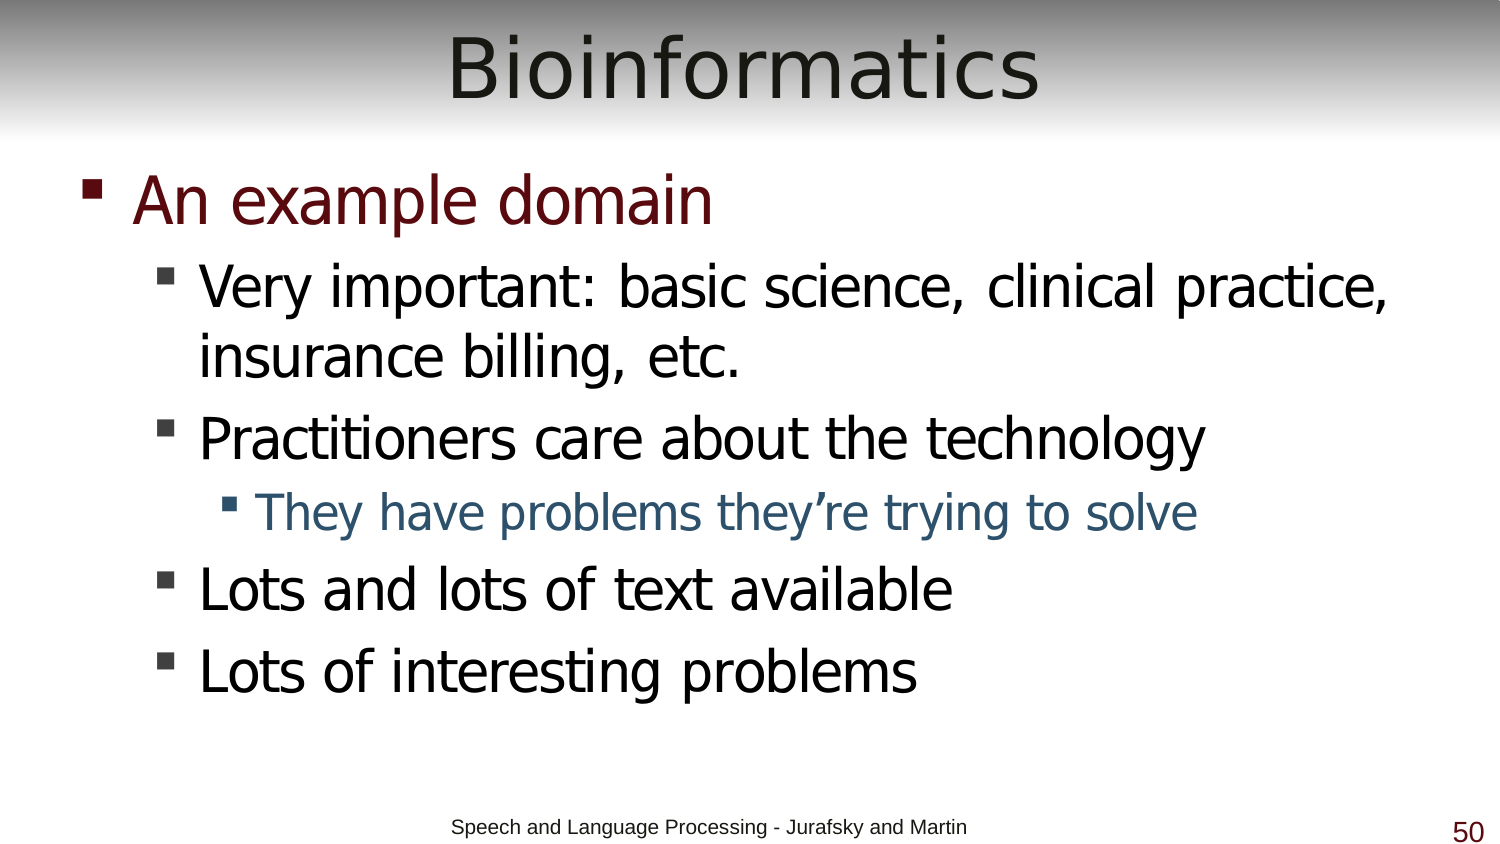

# Bioinformatics
An example domain
Very important: basic science, clinical practice, insurance billing, etc.
Practitioners care about the technology
They have problems they’re trying to solve
Lots and lots of text available
Lots of interesting problems
                                         Speech and Language Processing - Jurafsky and Martin
50